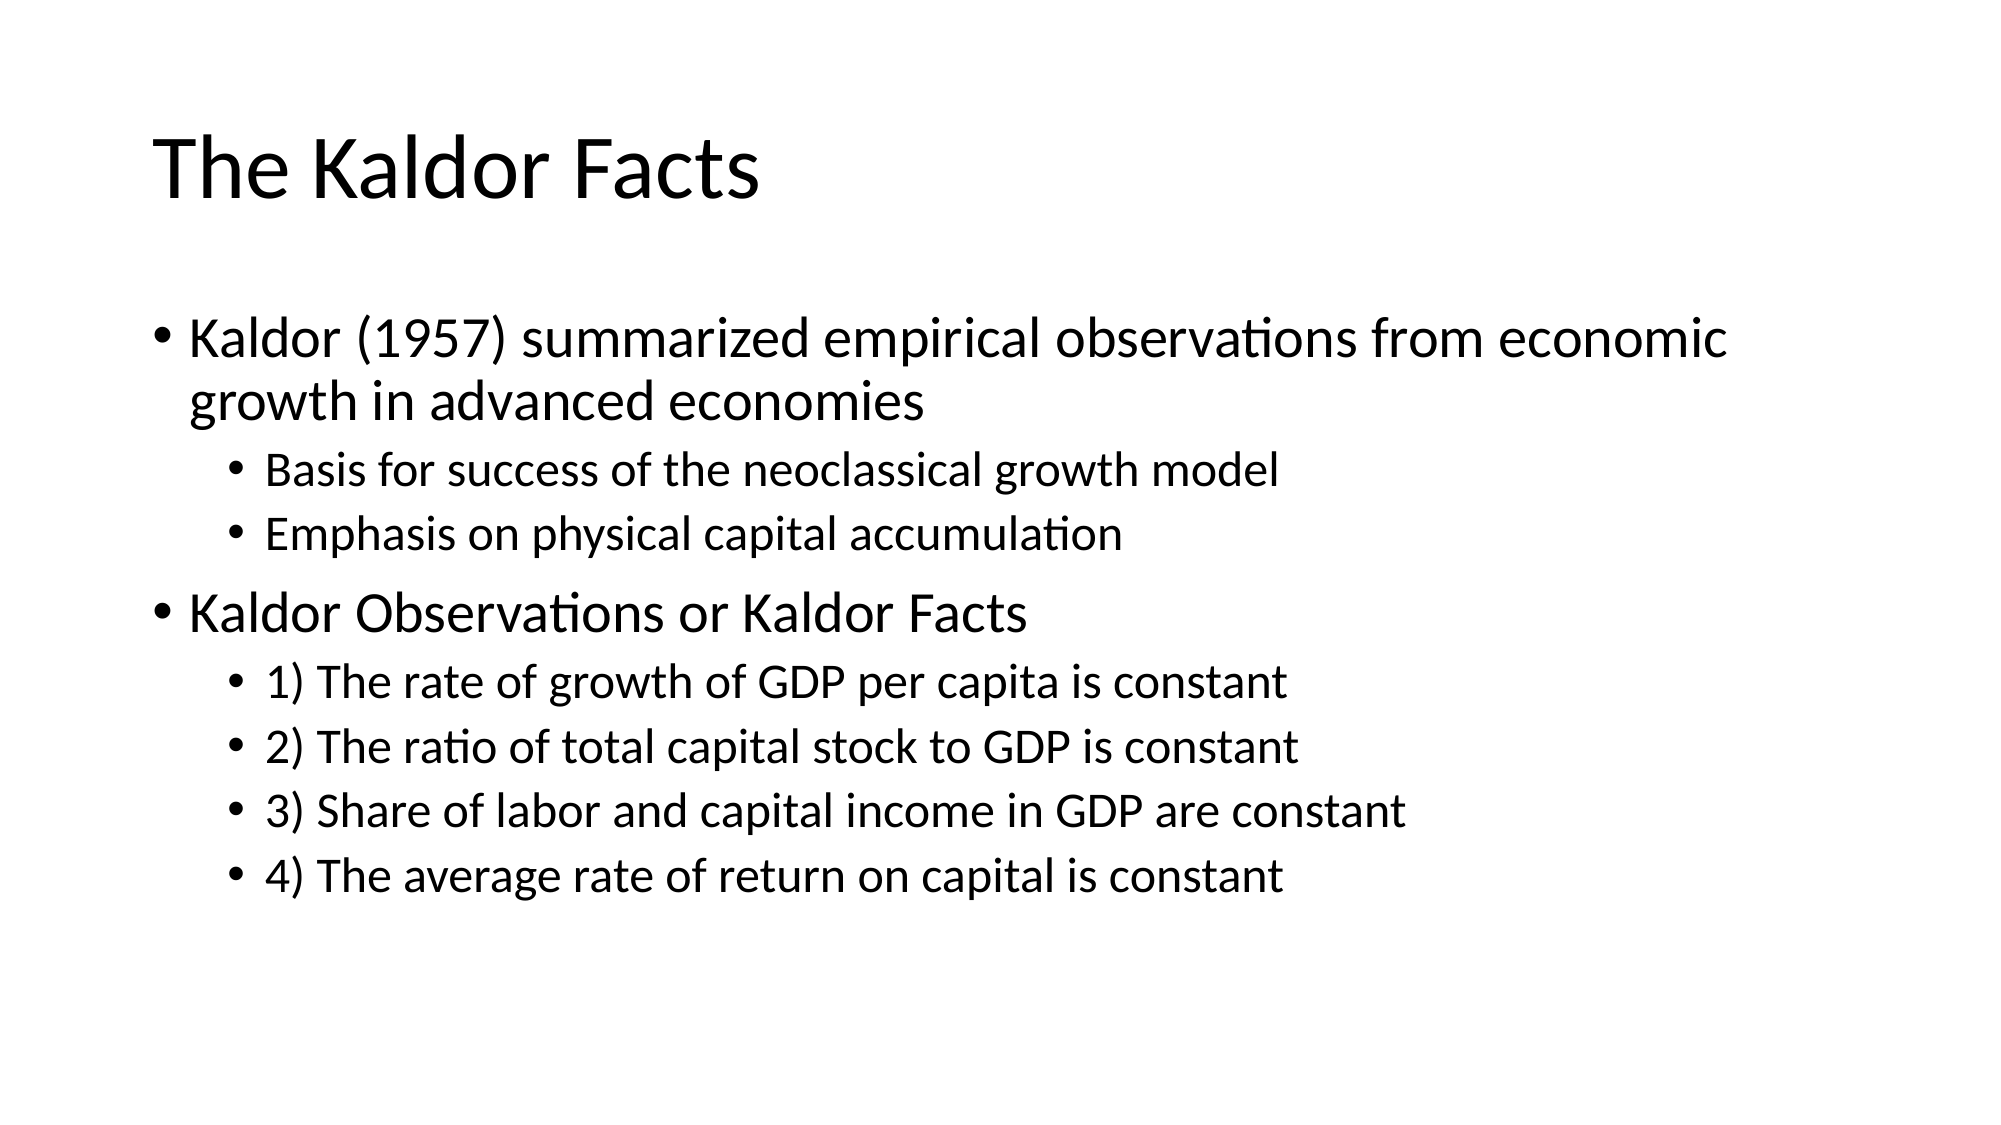

# The Kaldor Facts
Kaldor (1957) summarized empirical observations from economic growth in advanced economies
Basis for success of the neoclassical growth model
Emphasis on physical capital accumulation
Kaldor Observations or Kaldor Facts
1) The rate of growth of GDP per capita is constant
2) The ratio of total capital stock to GDP is constant
3) Share of labor and capital income in GDP are constant
4) The average rate of return on capital is constant